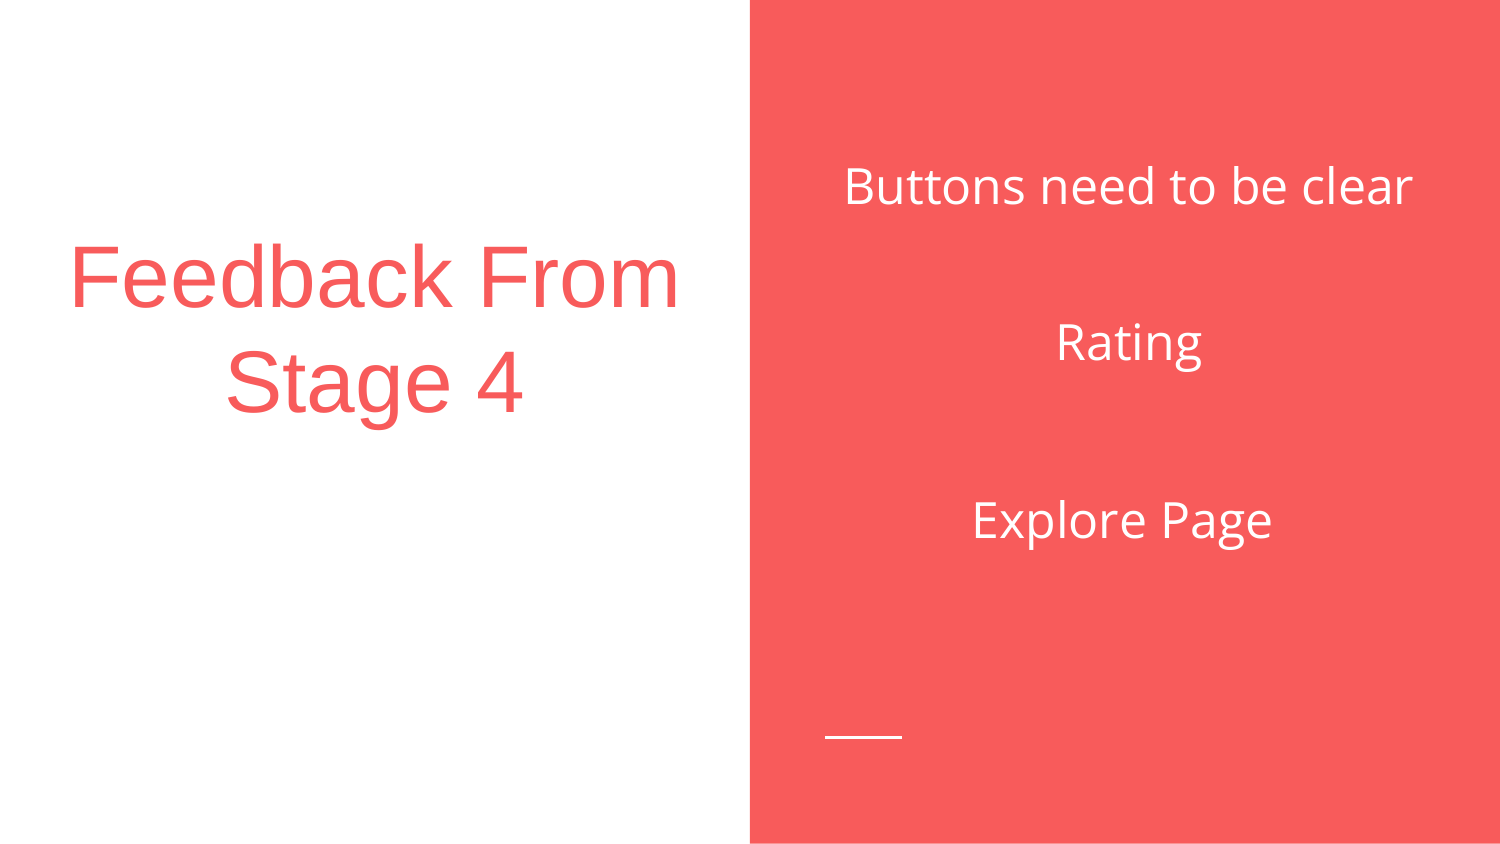

Buttons need to be clear
# Feedback From Stage 4
Rating
Explore Page